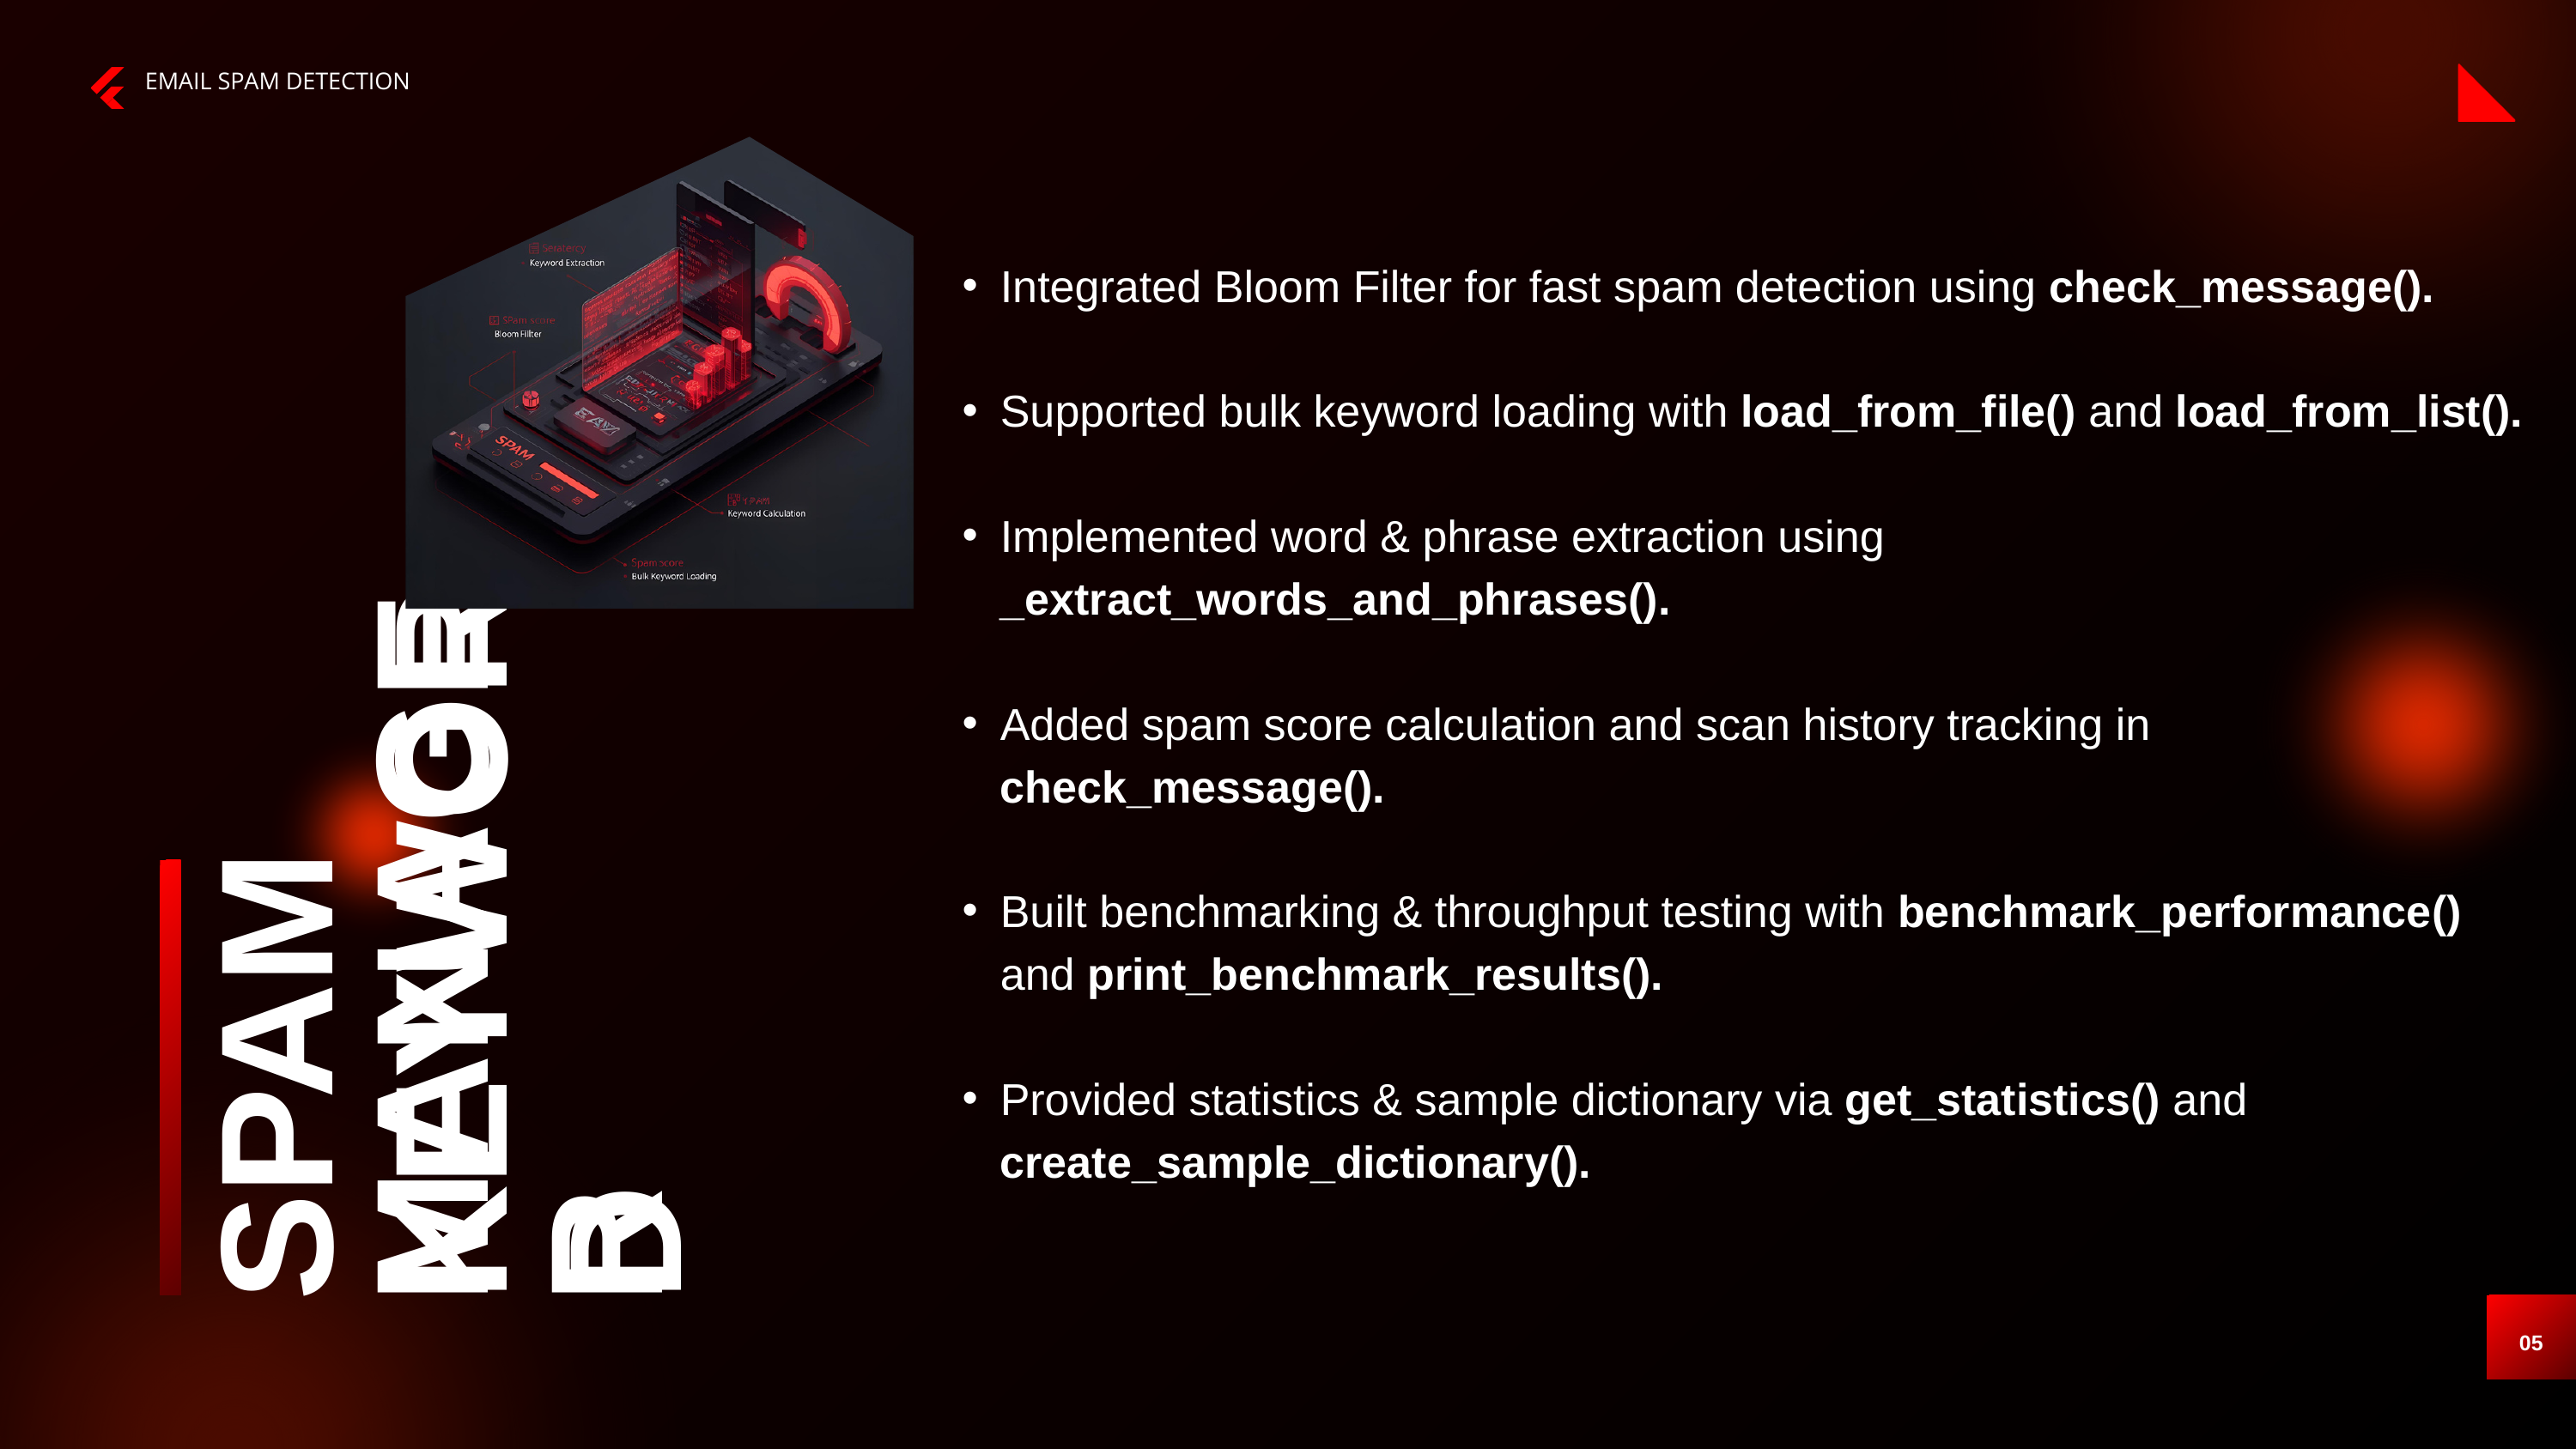

EMAIL SPAM DETECTION

Integrated Bloom Filter for fast spam detection using check_message().

Supported bulk keyword loading with load_from_file() and load_from_list().

Implemented word & phrase extraction using _extract_words_and_phrases().

Added spam score calculation and scan history tracking in check_message().

Built benchmarking & throughput testing with benchmark_performance() and print_benchmark_results().

Provided statistics & sample dictionary via get_statistics() and create_sample_dictionary().

SPAM KEYWORD
MANAGER

05